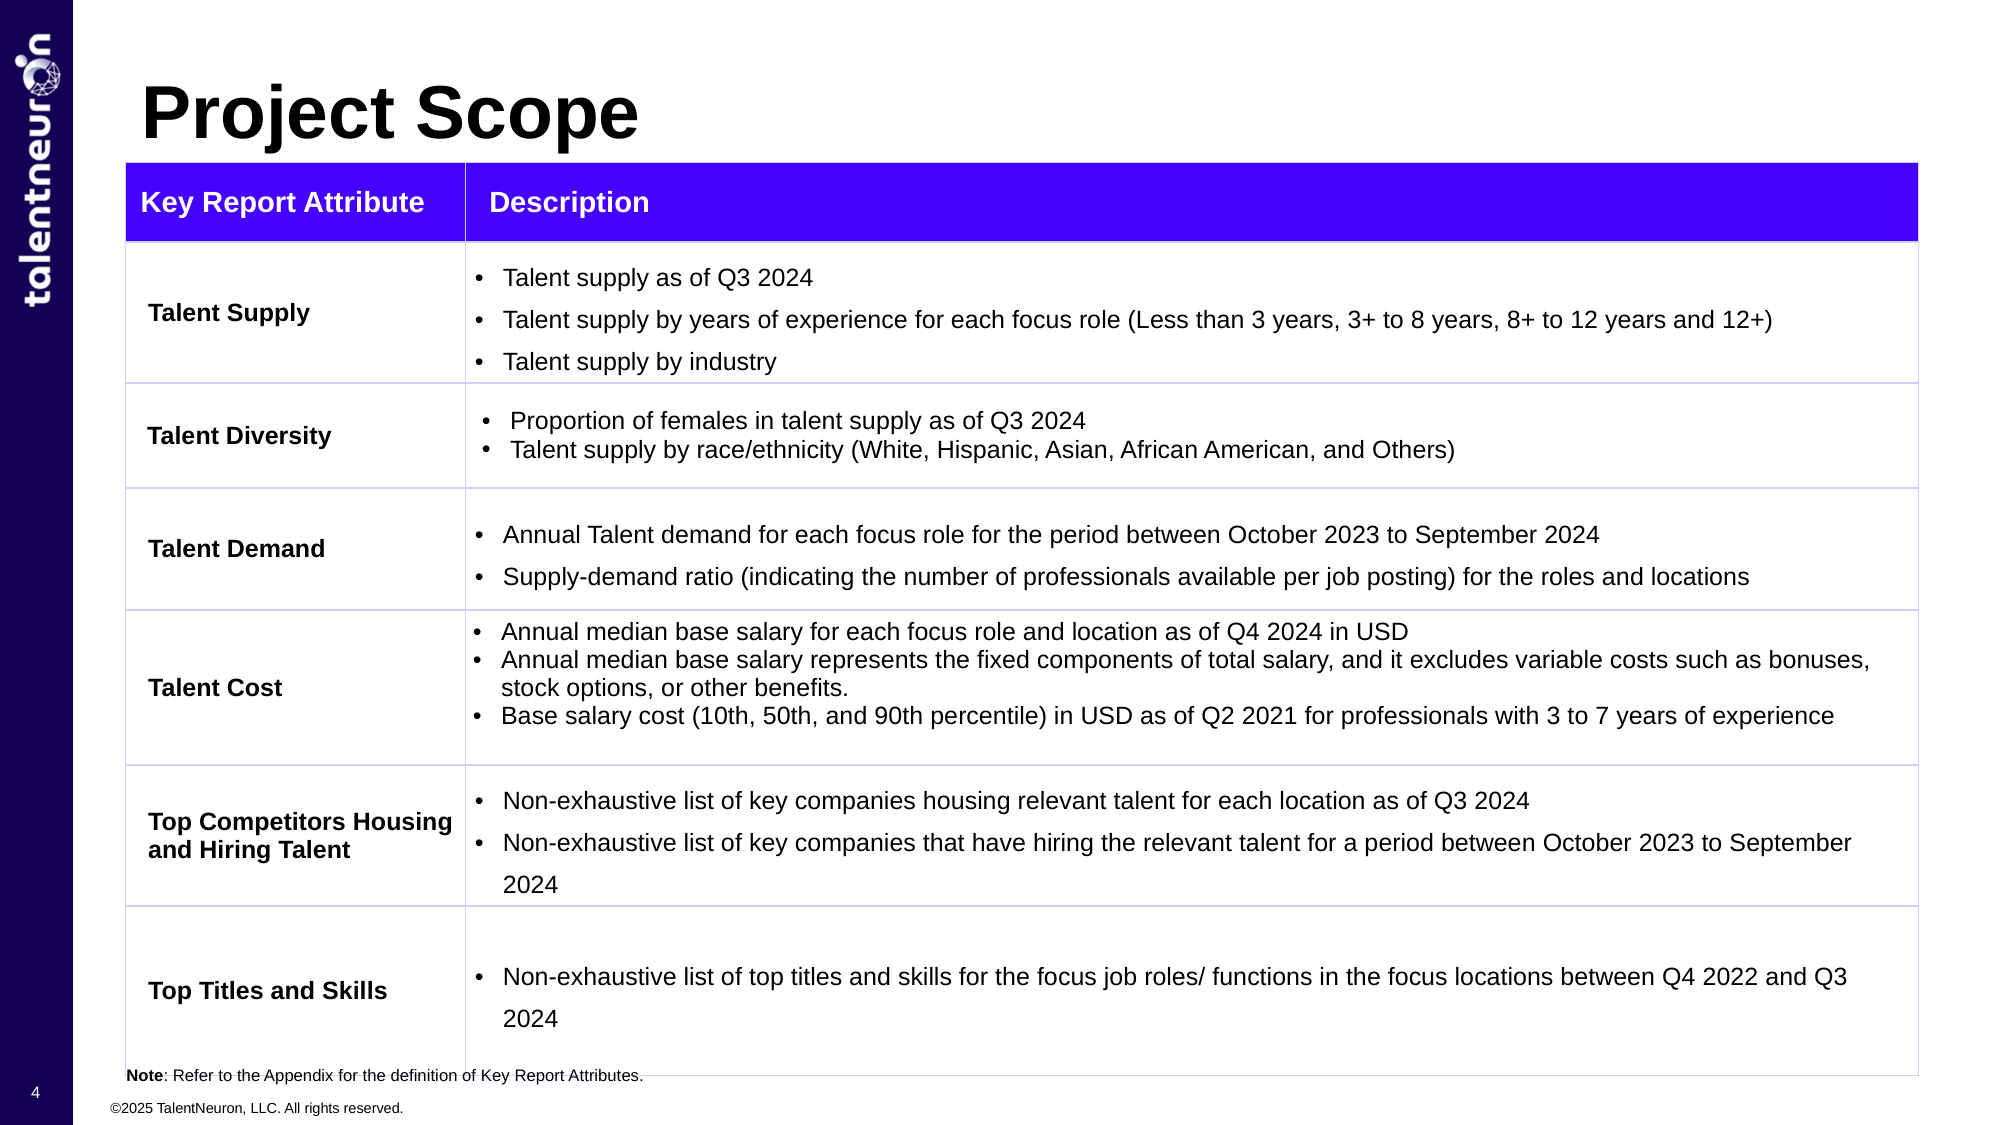

Project Scope
| Key Report Attribute | Description |
| --- | --- |
| Talent Supply | Talent supply as of Q3 2024 Talent supply by years of experience for each focus role (Less than 3 years, 3+ to 8 years, 8+ to 12 years and 12+) Talent supply by industry |
| Talent Diversity | Proportion of females in talent supply as of Q3 2024 Talent supply by race/ethnicity (White, Hispanic, Asian, African American, and Others) |
| Talent Demand | Annual Talent demand for each focus role for the period between October 2023 to September 2024 Supply-demand ratio (indicating the number of professionals available per job posting) for the roles and locations |
| Talent Cost | Annual median base salary for each focus role and location as of Q4 2024 in USD Annual median base salary represents the fixed components of total salary, and it excludes variable costs such as bonuses, stock options, or other benefits. Base salary cost (10th, 50th, and 90th percentile) in USD as of Q2 2021 for professionals with 3 to 7 years of experience |
| Top Competitors Housing and Hiring Talent | Non-exhaustive list of key companies housing relevant talent for each location as of Q3 2024 Non-exhaustive list of key companies that have hiring the relevant talent for a period between October 2023 to September 2024 |
| Top Titles and Skills | Non-exhaustive list of top titles and skills for the focus job roles/ functions in the focus locations between Q4 2022 and Q3 2024 |
Note: Refer to the Appendix for the definition of Key Report Attributes.
4